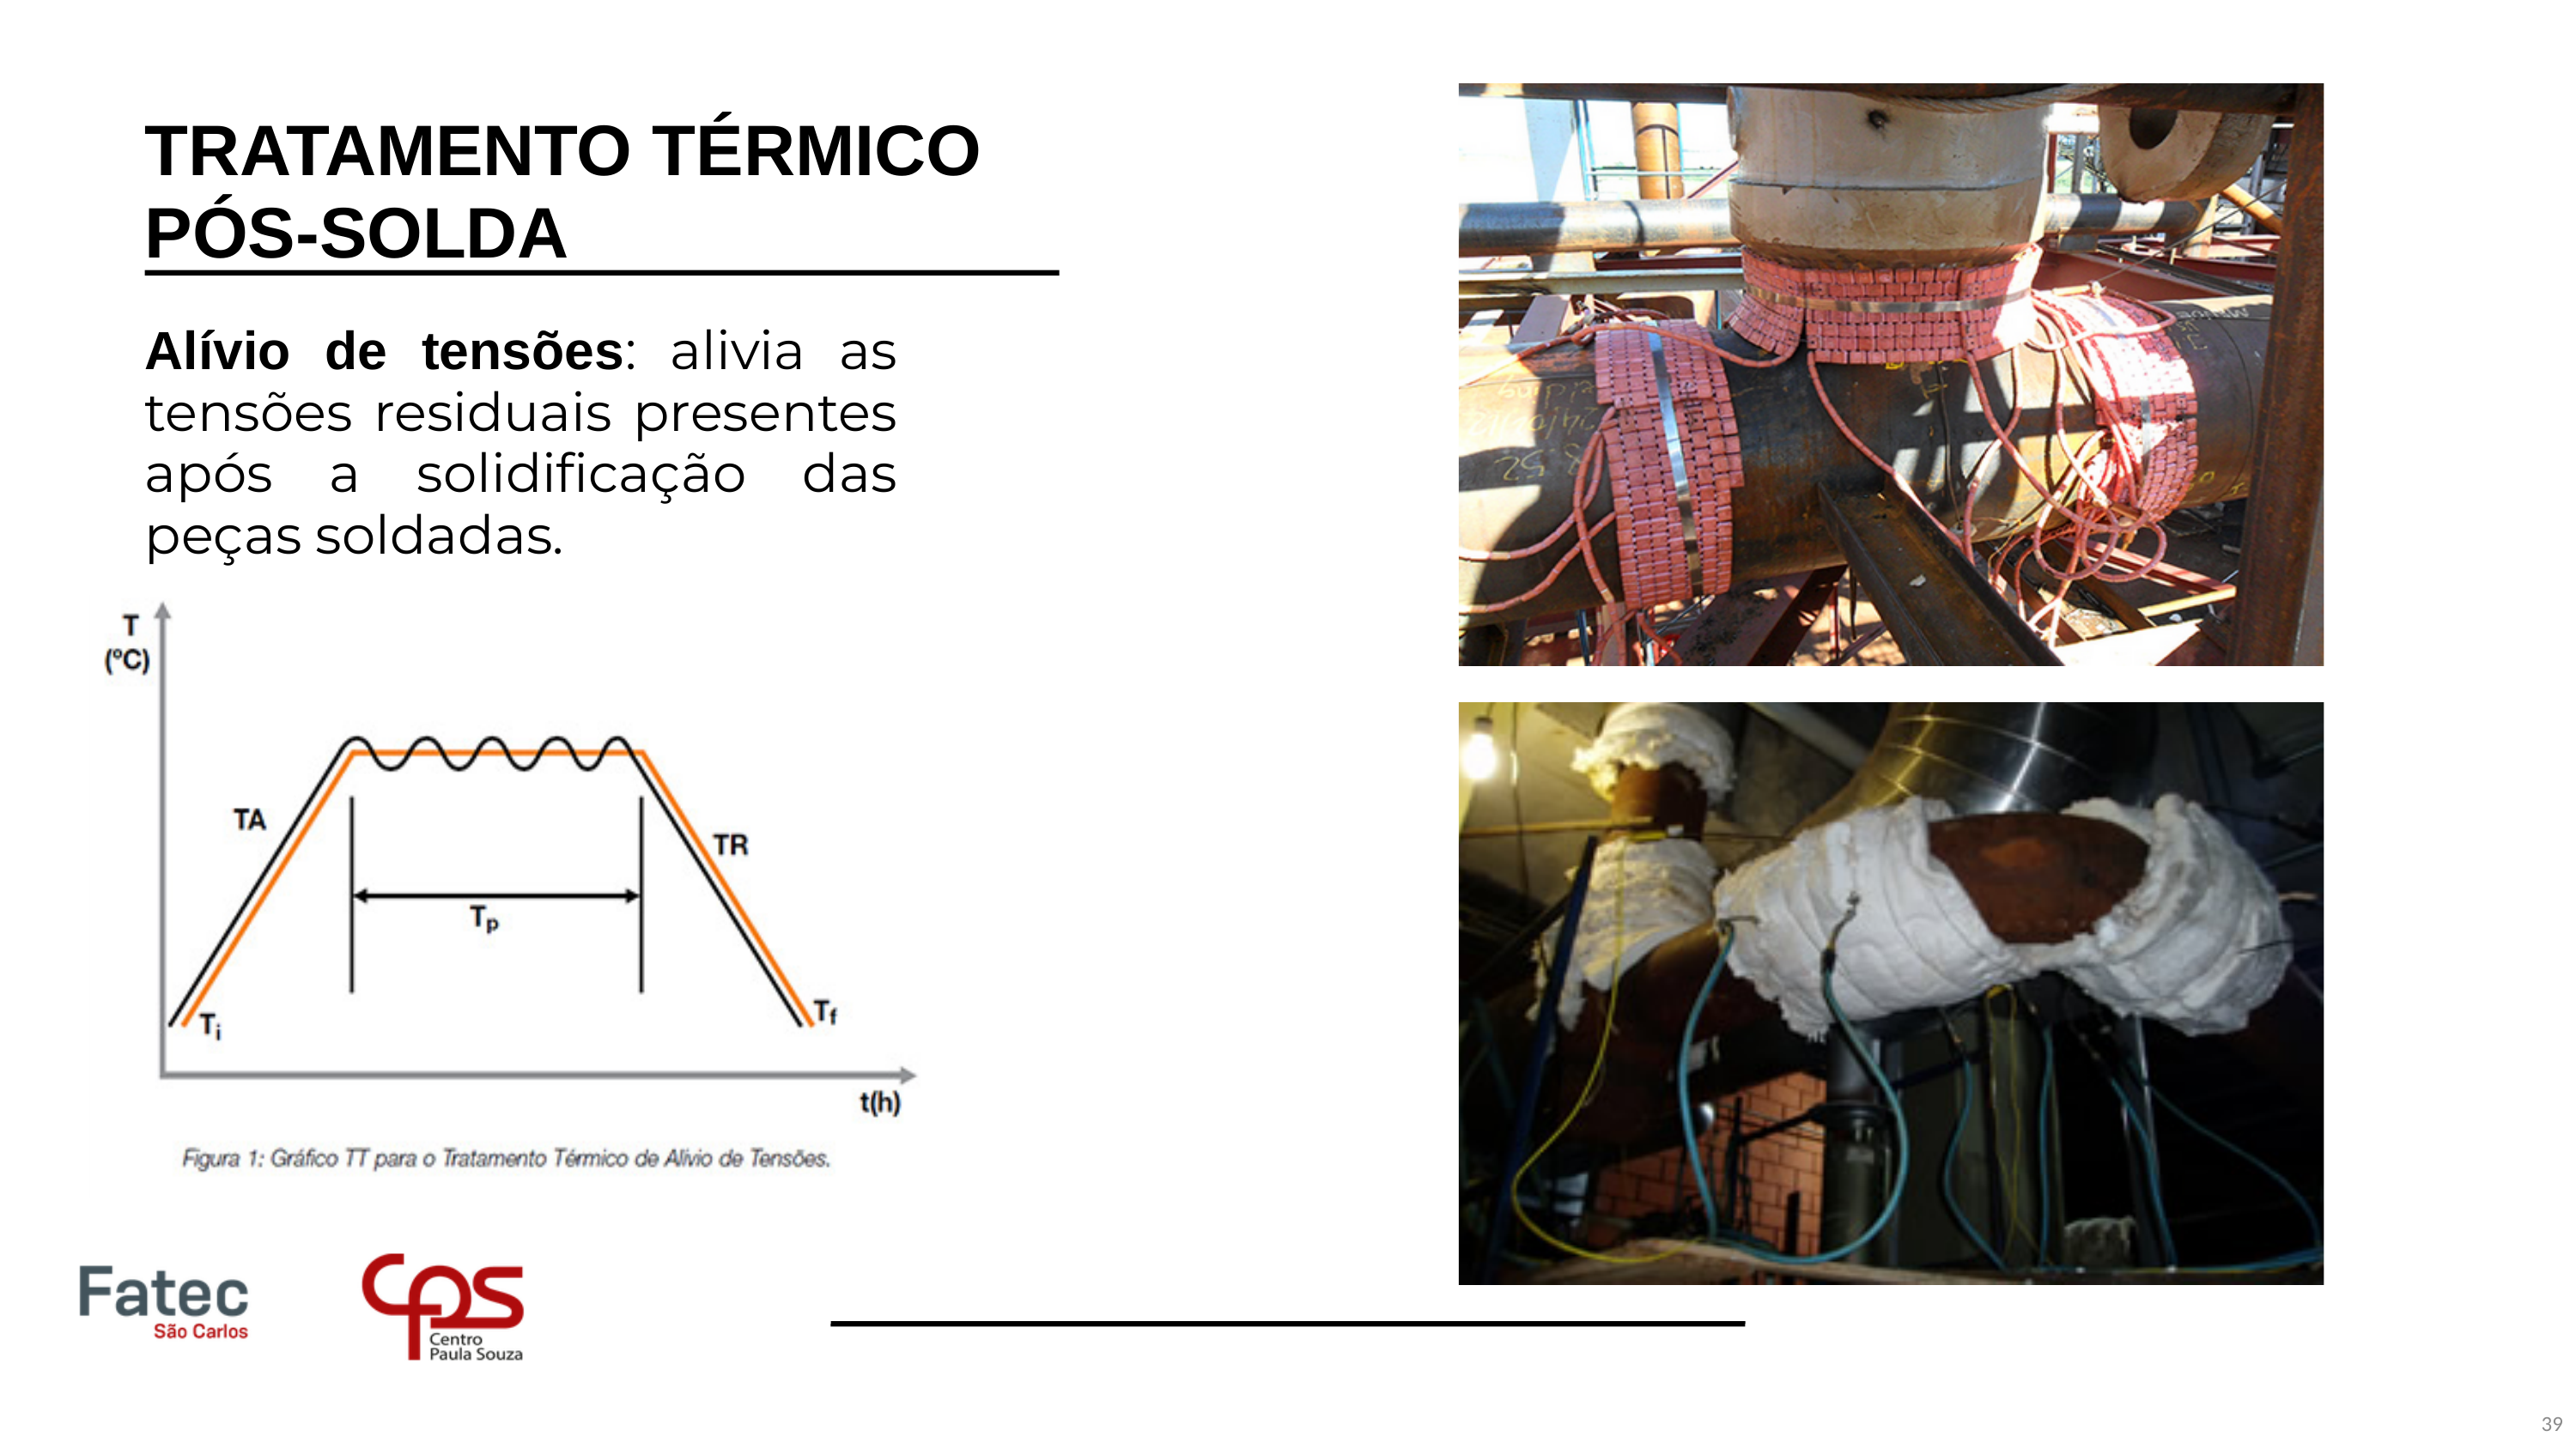

TRATAMENTO TÉRMICO
PÓS-SOLDA

Alívio de tensões: alivia as tensões residuais presentes após a solidificação das peças soldadas.

39